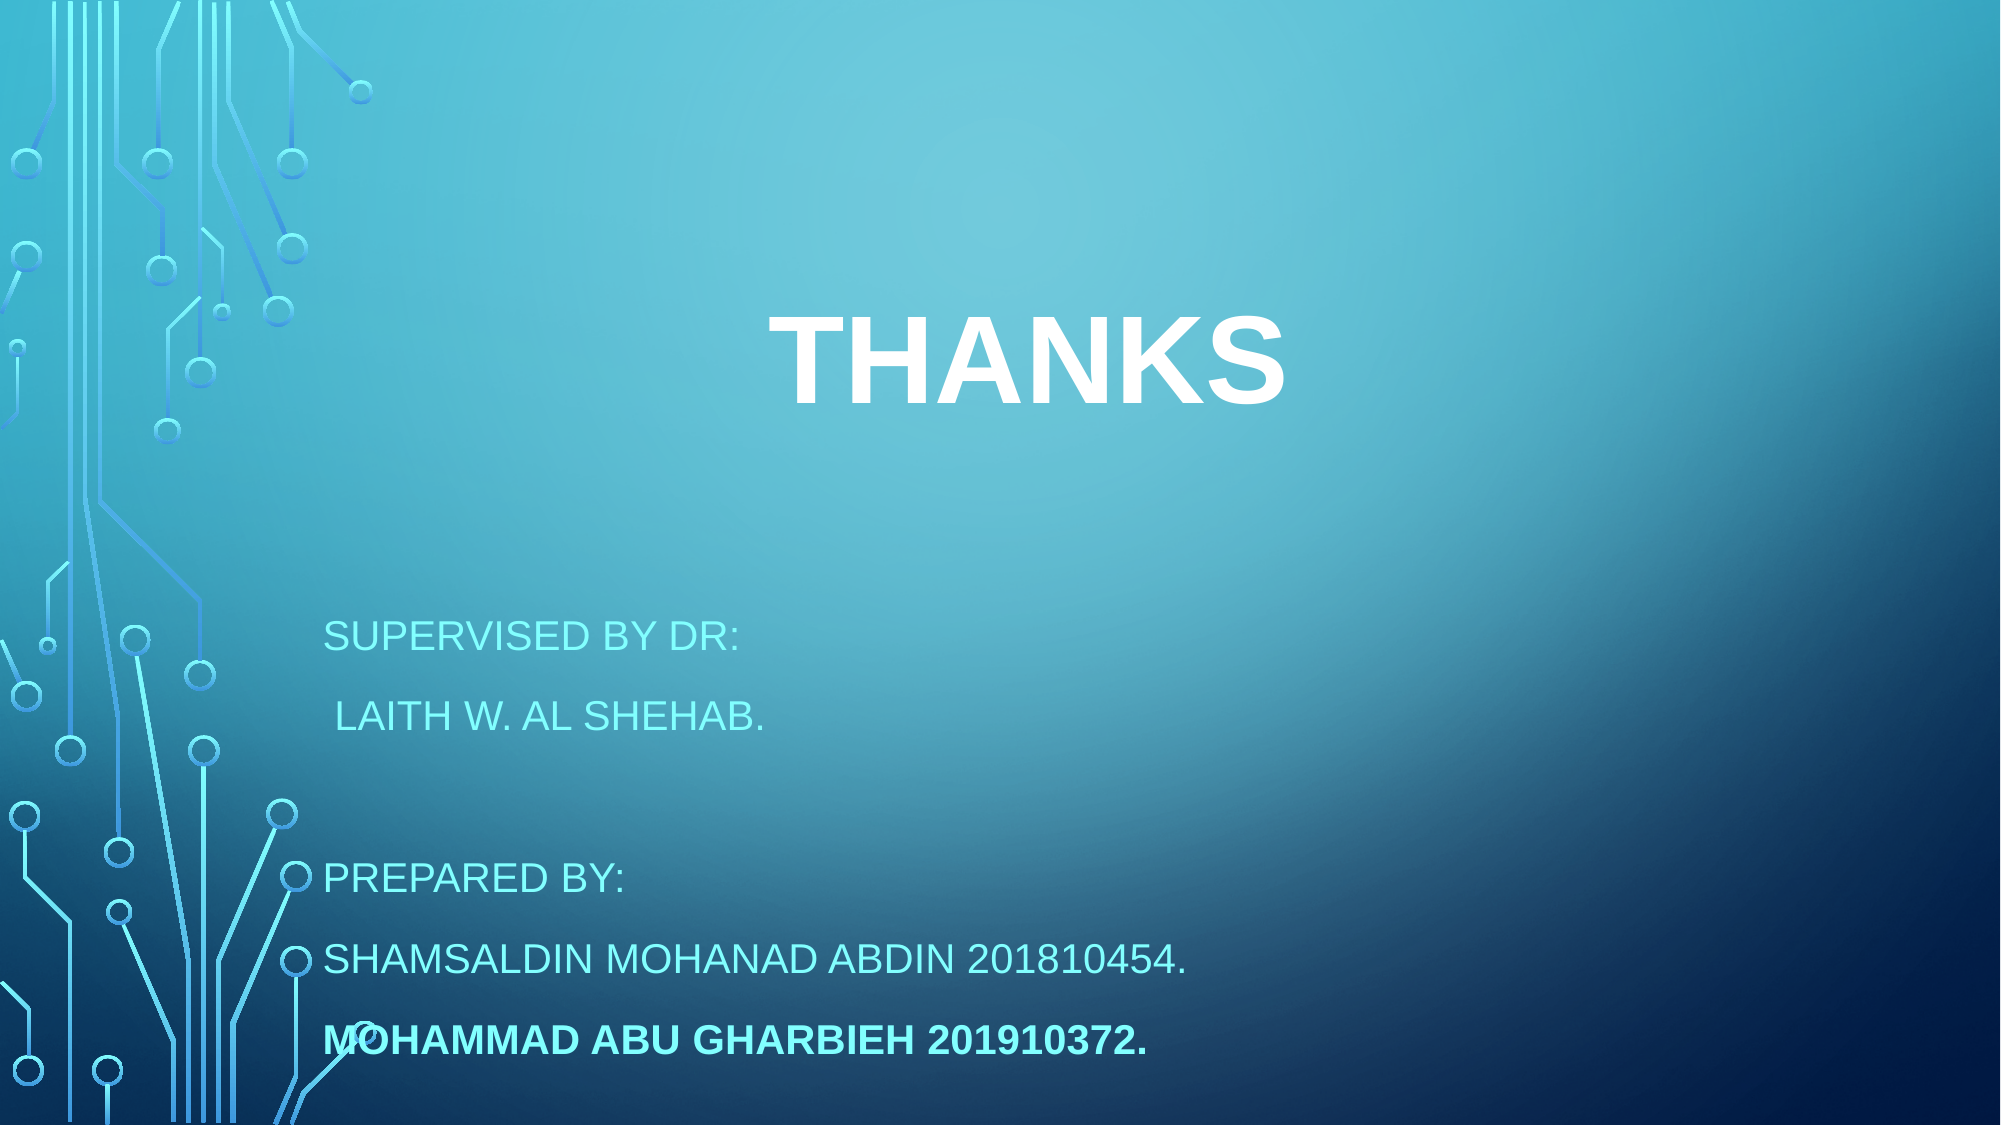

# Thanks
Supervised By Dr:
 Laith W. AL Shehab.

Prepared by:
Shamsaldin mohanad abdin 201810454.
Mohammad Abu Gharbieh 201910372.